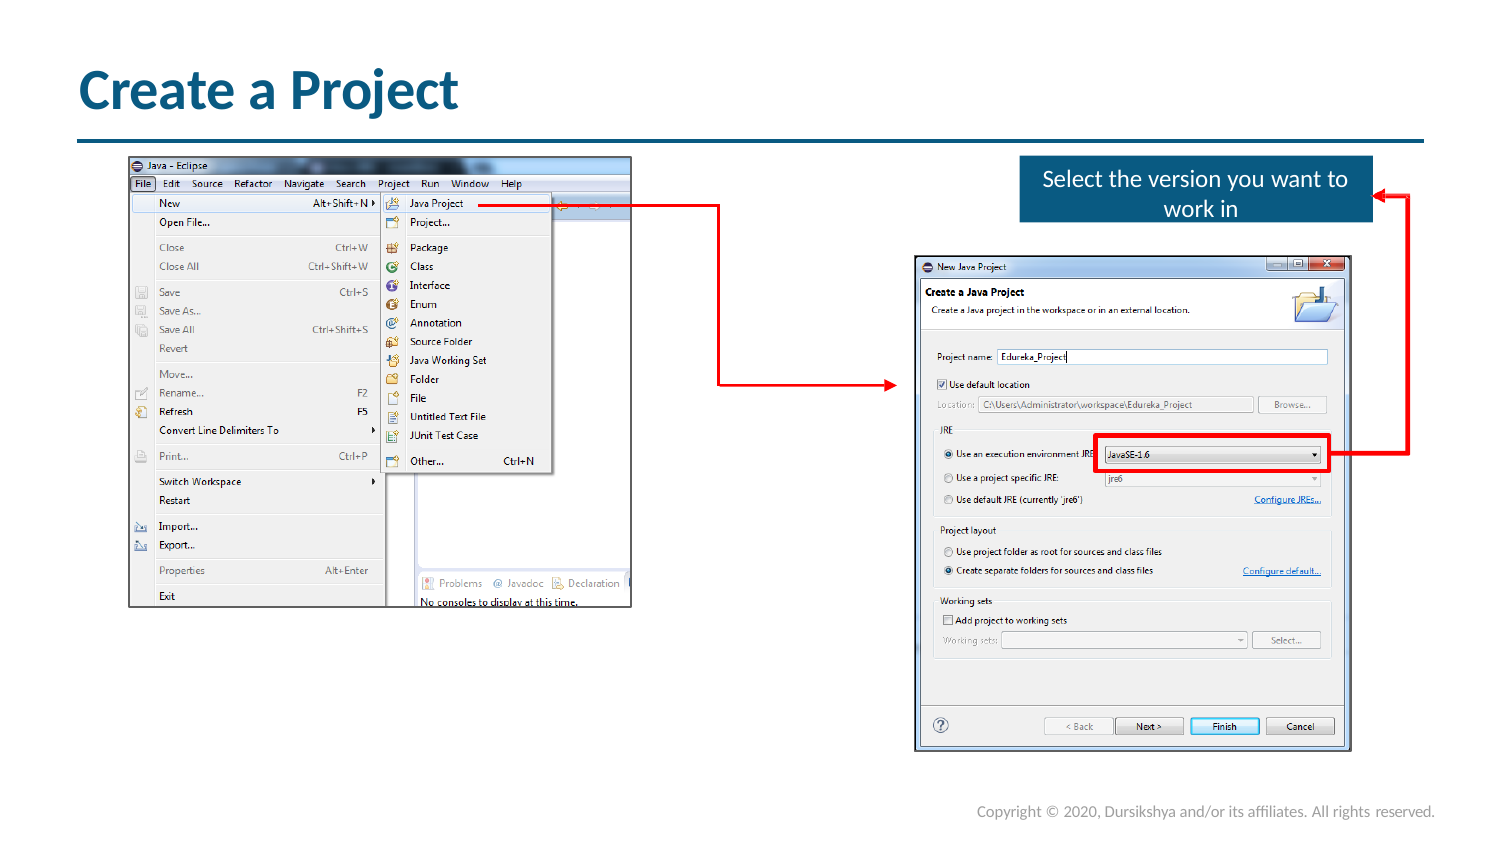

# Create a Project

Select the version you want to  work in

Copyright © 2020, Dursikshya and/or its affiliates. All rights reserved.